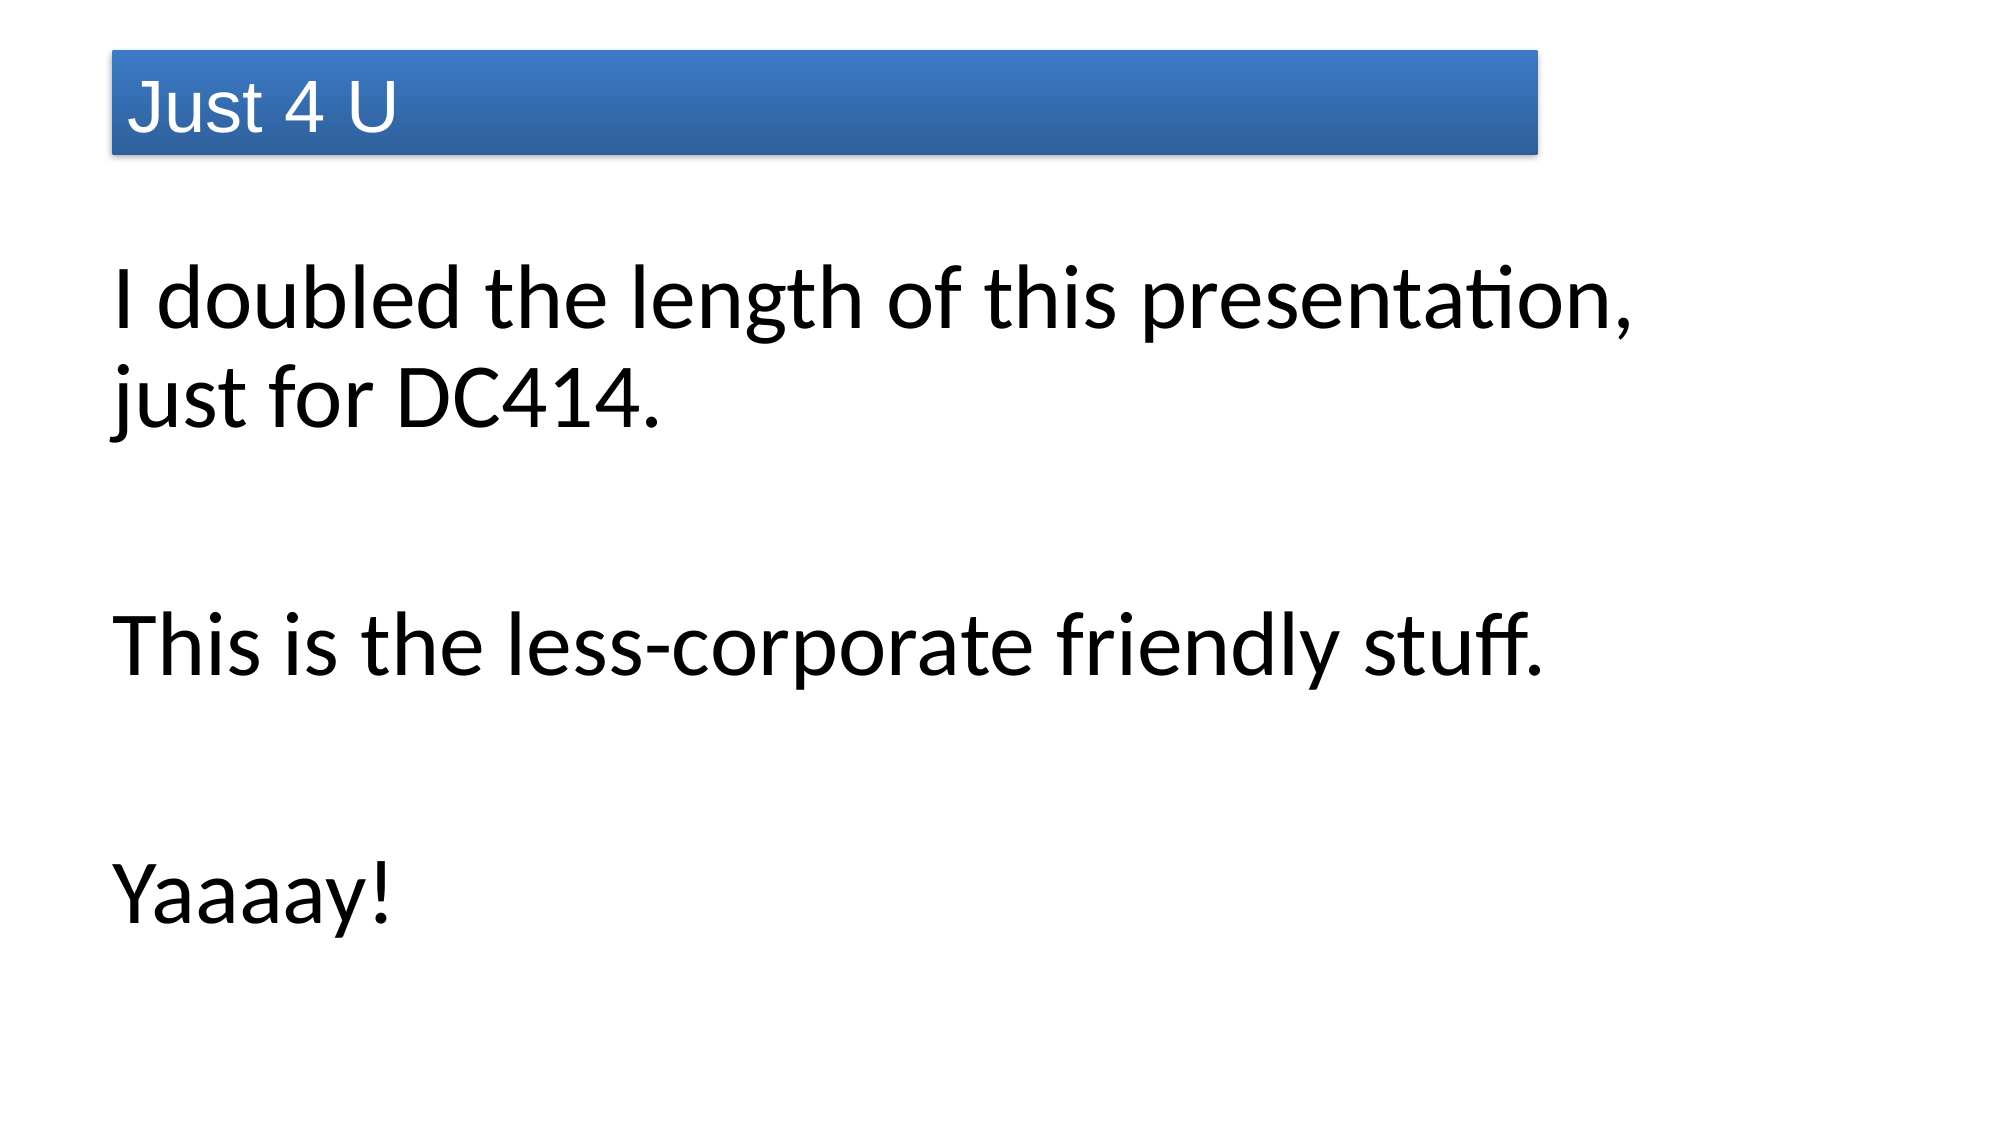

# Just 4 U
I doubled the length of this presentation, just for DC414.

This is the less-corporate friendly stuff.

Yaaaay!